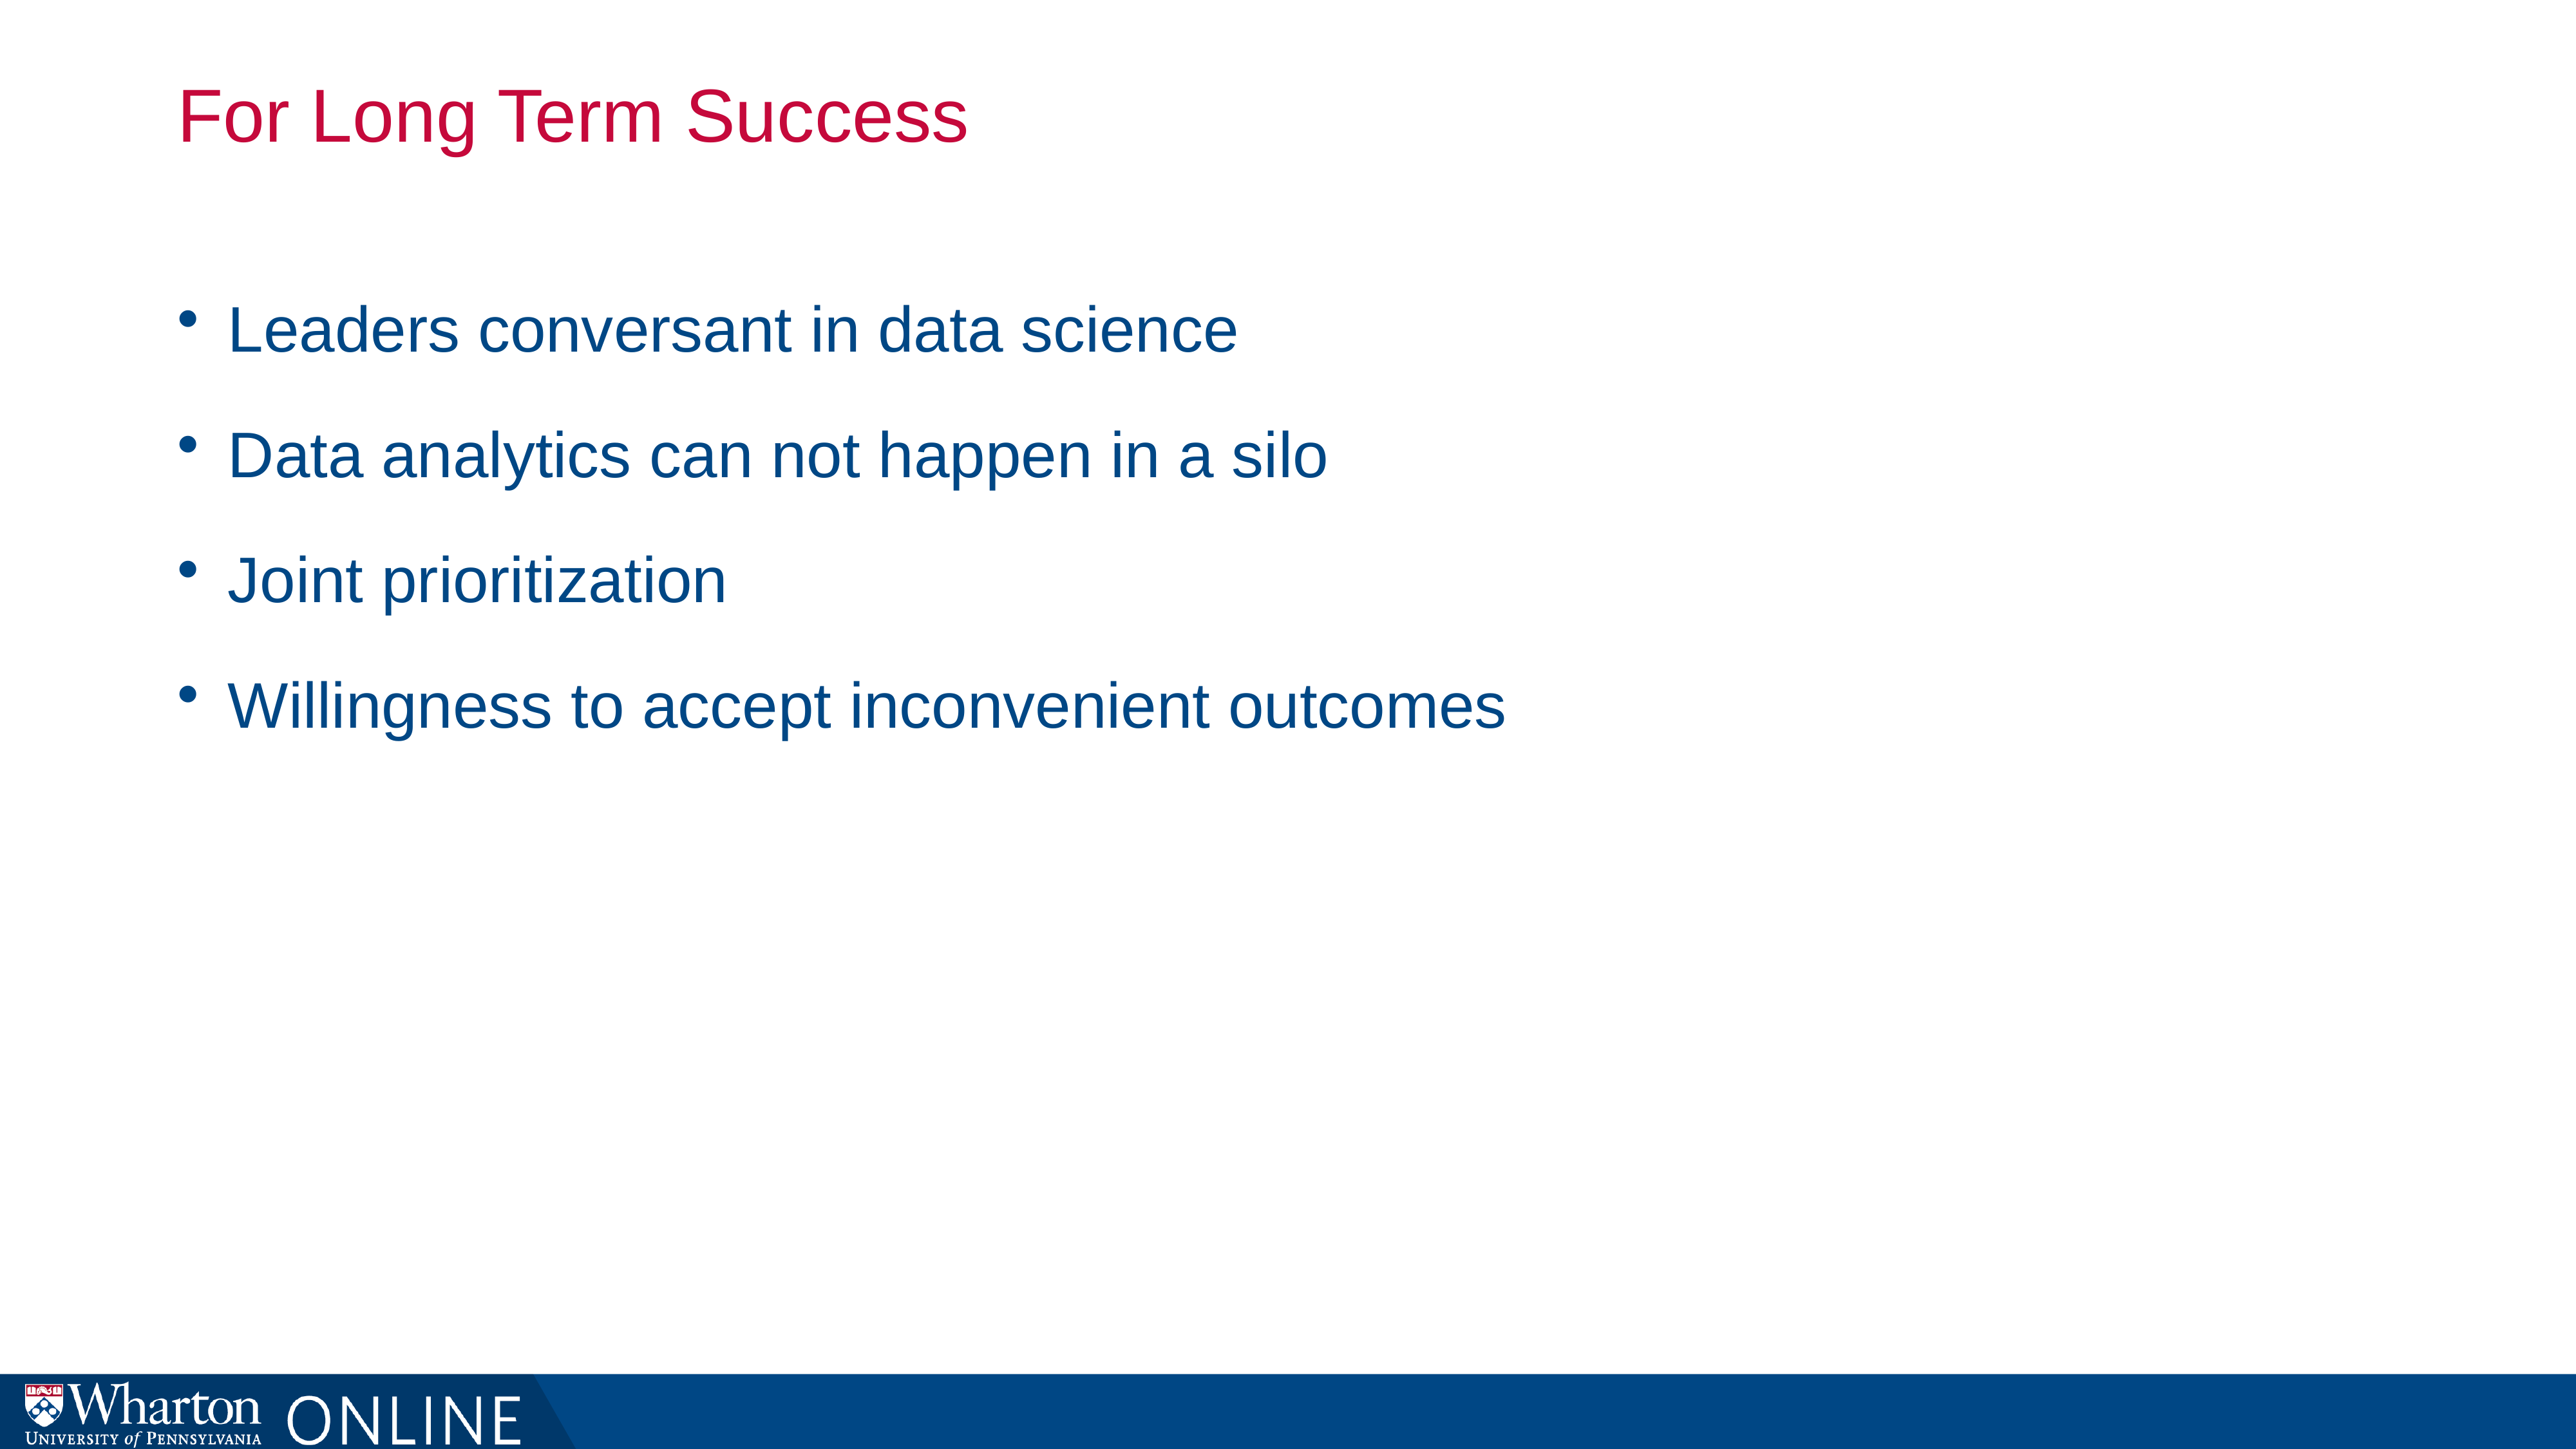

# For Long Term Success
Leaders conversant in data science
Data analytics can not happen in a silo
Joint prioritization
Willingness to accept inconvenient outcomes